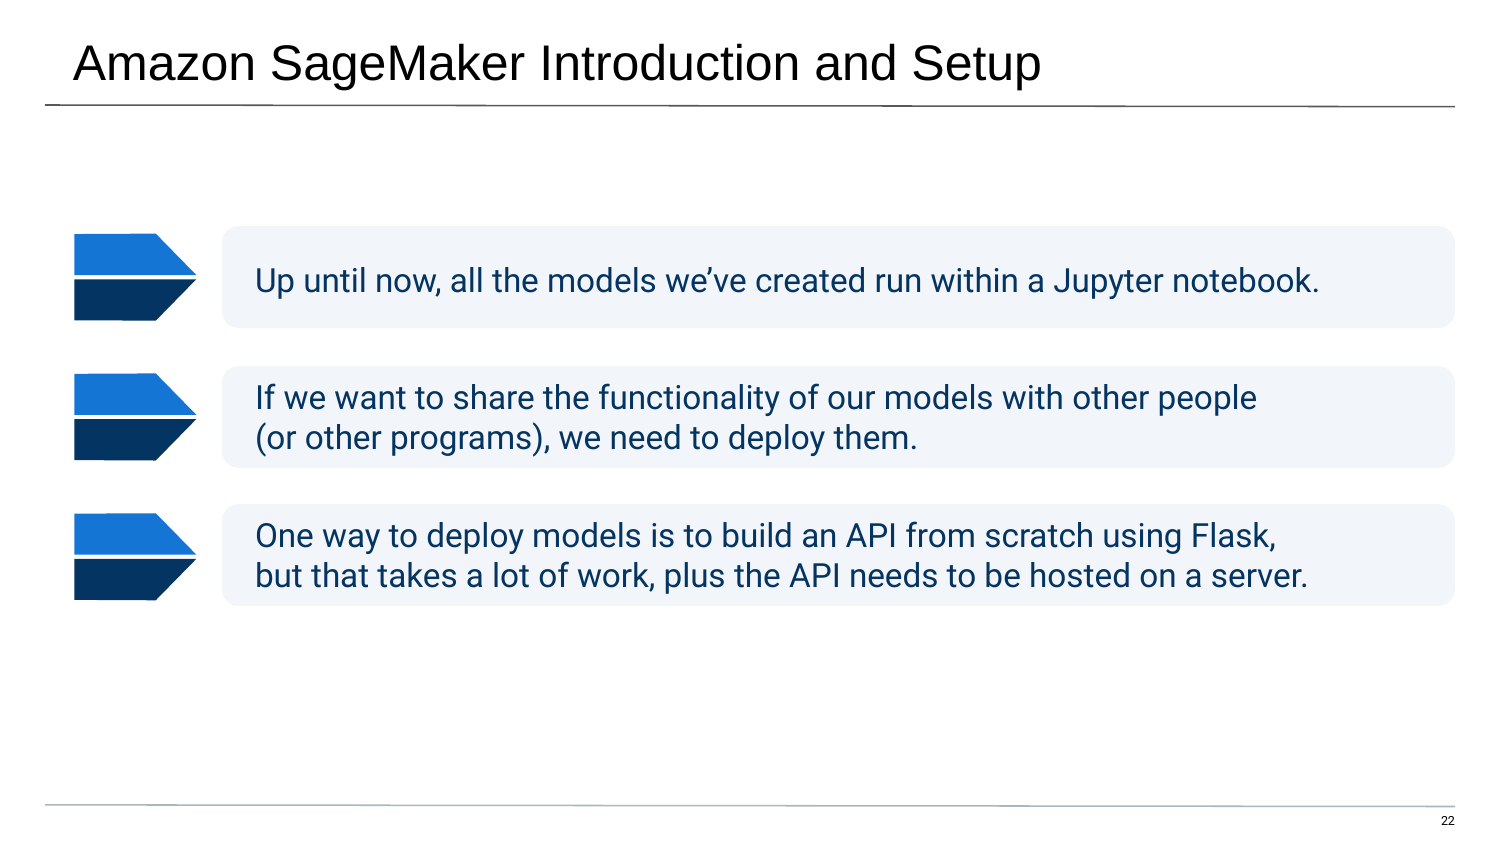

# Amazon SageMaker Introduction and Setup

Up until now, all the models we’ve created run within a Jupyter notebook.
If we want to share the functionality of our models with other people
(or other programs), we need to deploy them.
One way to deploy models is to build an API from scratch using Flask,
but that takes a lot of work, plus the API needs to be hosted on a server.

22